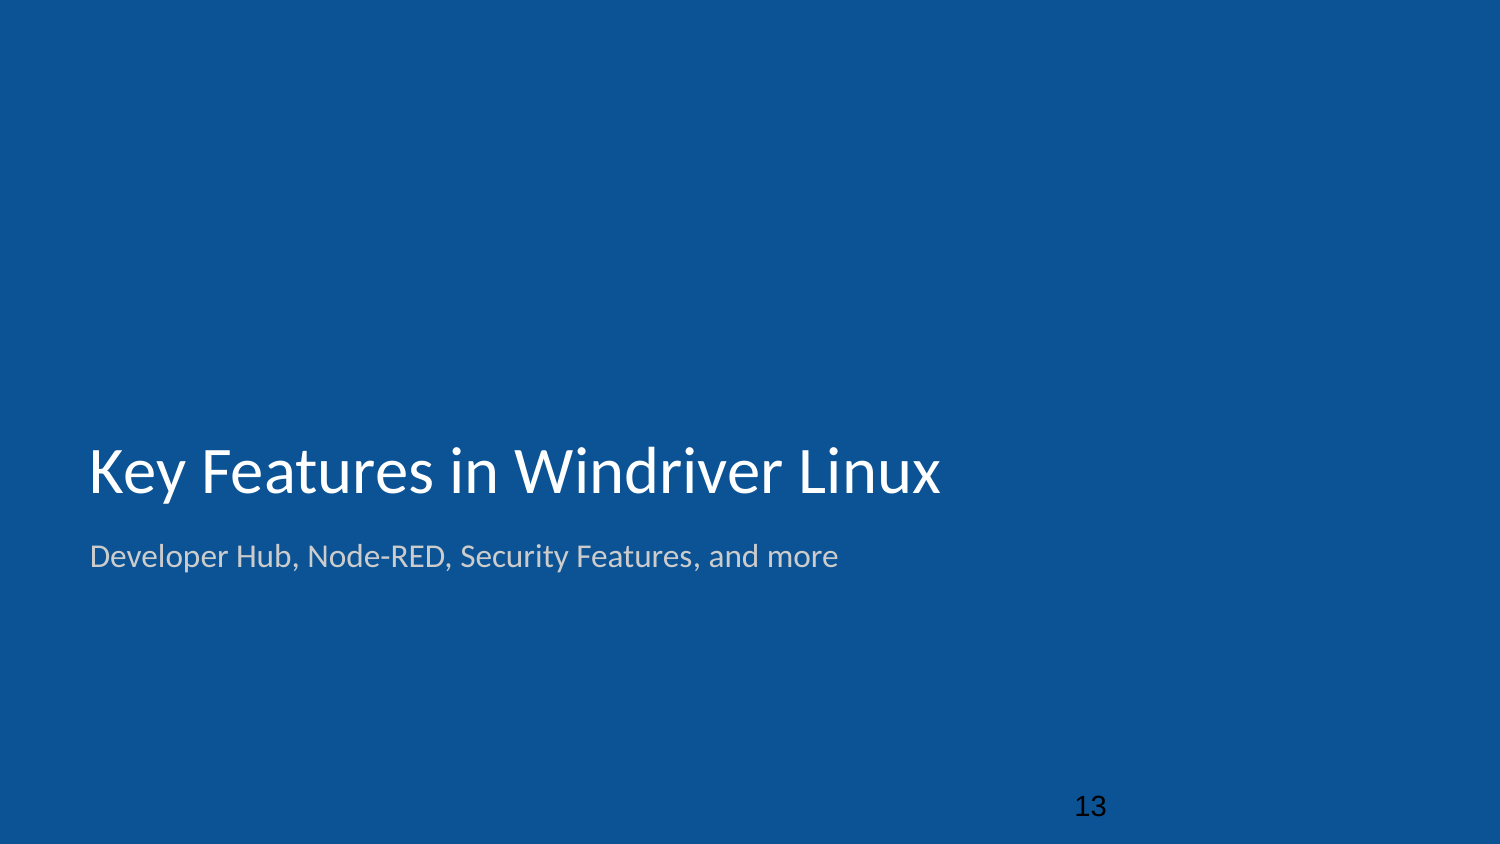

# Key Features in Windriver Linux
Developer Hub, Node-RED, Security Features, and more
13